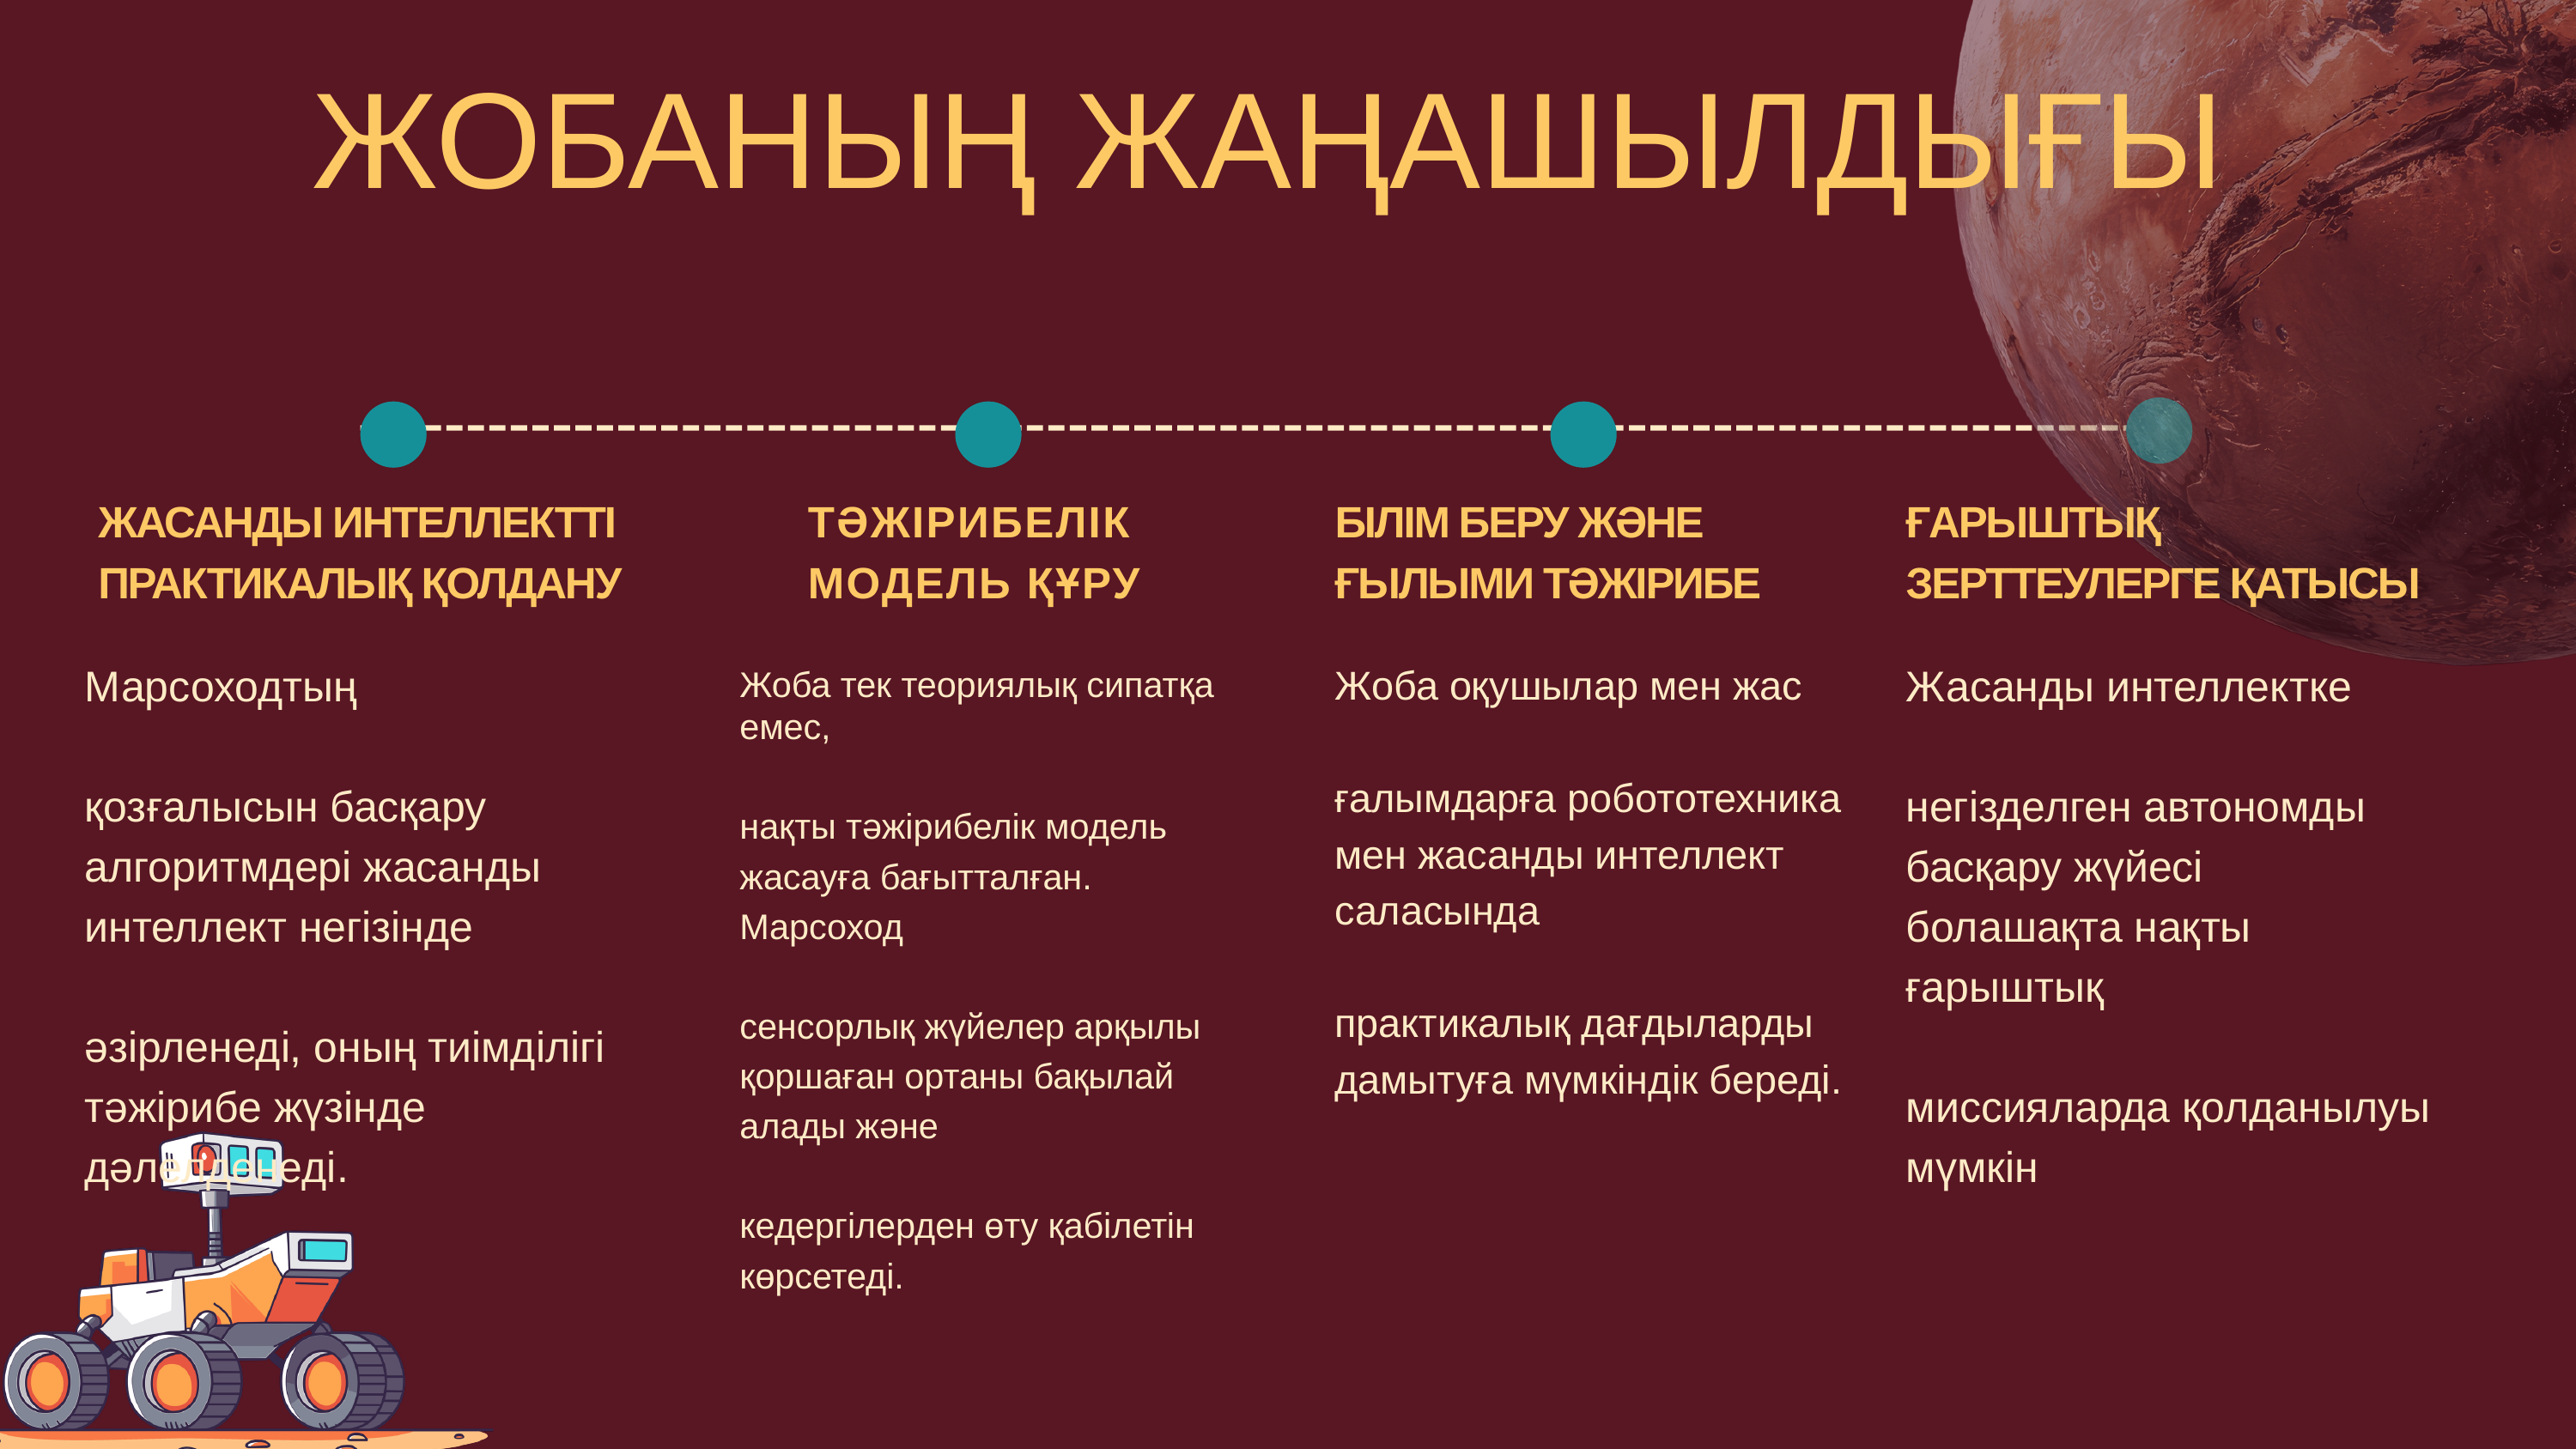

ЖОБАНЫҢ ЖАҢАШЫЛДЫҒЫ

ЖАСАНДЫ ИНТЕЛЛЕКТТІ ПРАКТИКАЛЫҚ ҚОЛДАНУ
ТӘЖІРИБЕЛІК МОДЕЛЬ ҚҰРУ
БІЛІМ БЕРУ ЖӘНЕ ҒЫЛЫМИ ТӘЖІРИБЕ
ҒАРЫШТЫҚ ЗЕРТТЕУЛЕРГЕ ҚАТЫСЫ
Марсоходтың
қозғалысын басқару алгоритмдері жасанды интеллект негізінде
әзірленеді, оның тиімділігі тәжірибе жүзінде дәлелденеді.
Жасанды интеллектке
негізделген автономды басқару жүйесі болашақта нақты ғарыштық
миссияларда қолданылуы мүмкін
Жоба оқушылар мен жас
ғалымдарға робототехника мен жасанды интеллект саласында
практикалық дағдыларды дамытуға мүмкіндік береді.
Жоба тек теориялық сипатқа емес,
нақты тәжірибелік модель жасауға бағытталған. Марсоход
сенсорлық жүйелер арқылы қоршаған ортаны бақылай алады және
кедергілерден өту қабілетін көрсетеді.